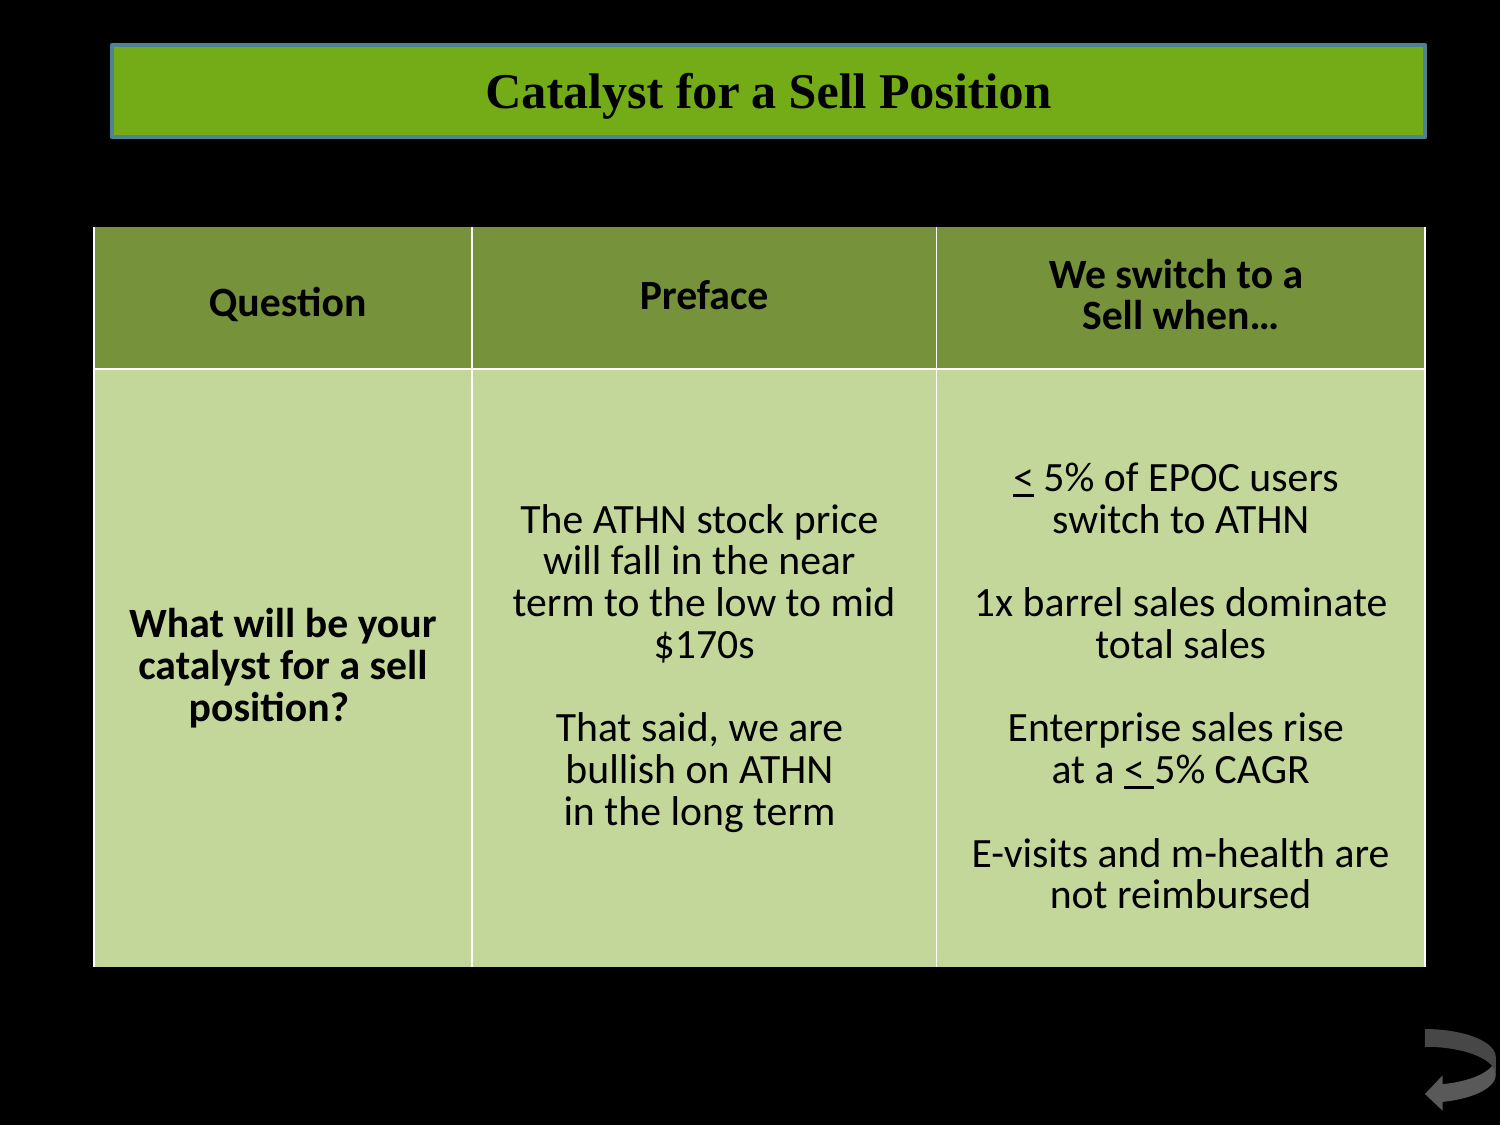

Catalyst for a Sell Position
| Question | Preface | We switch to a Sell when… |
| --- | --- | --- |
| What will be your catalyst for a sell position? | The ATHN stock price will fall in the near term to the low to mid $170s That said, we are bullish on ATHN in the long term | < 5% of EPOC users switch to ATHN 1x barrel sales dominate total sales Enterprise sales rise at a < 5% CAGR E-visits and m-health are not reimbursed |